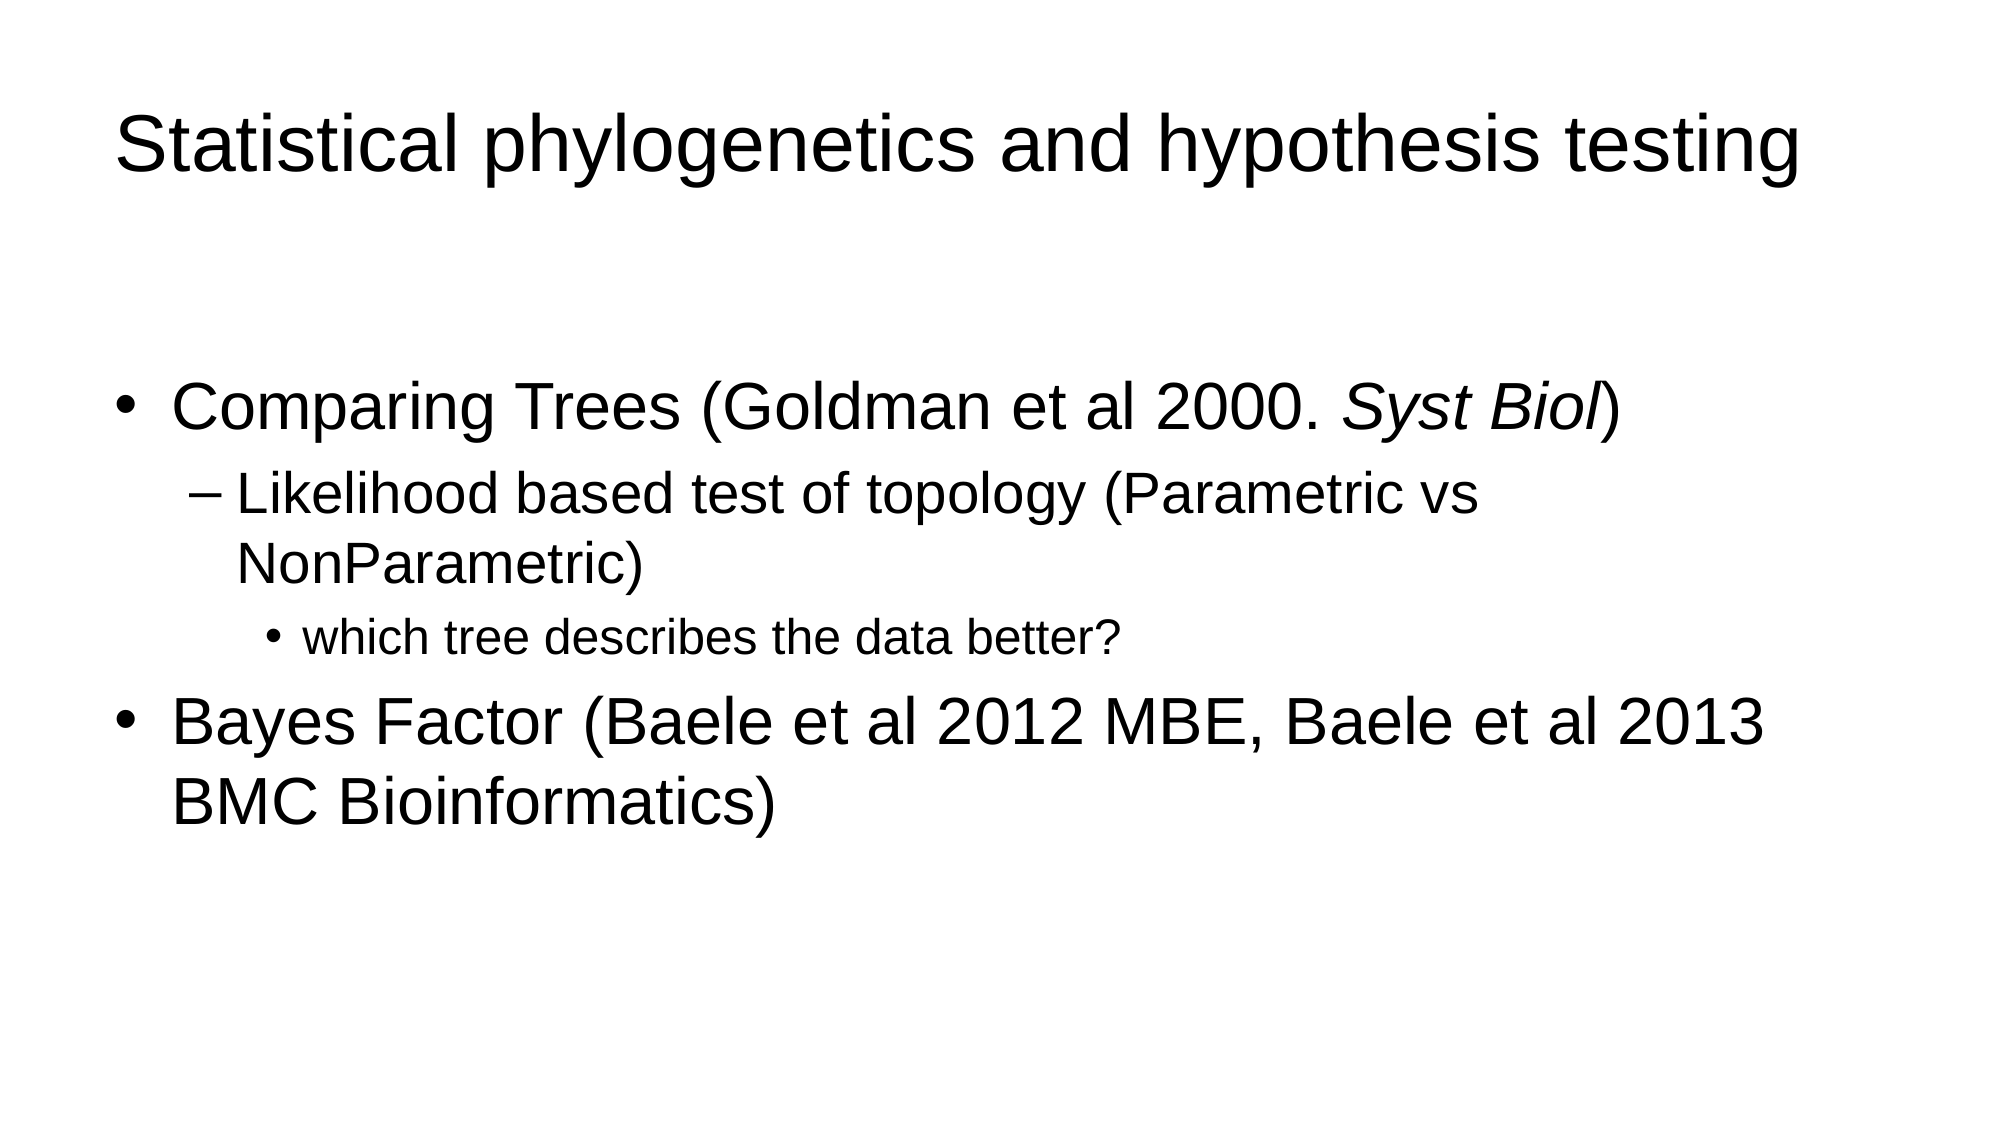

# Statistical phylogenetics and hypothesis testing

Comparing Trees (Goldman et al 2000. Syst Biol)
Likelihood based test of topology (Parametric vs NonParametric)
which tree describes the data better?
Bayes Factor (Baele et al 2012 MBE, Baele et al 2013 BMC Bioinformatics)